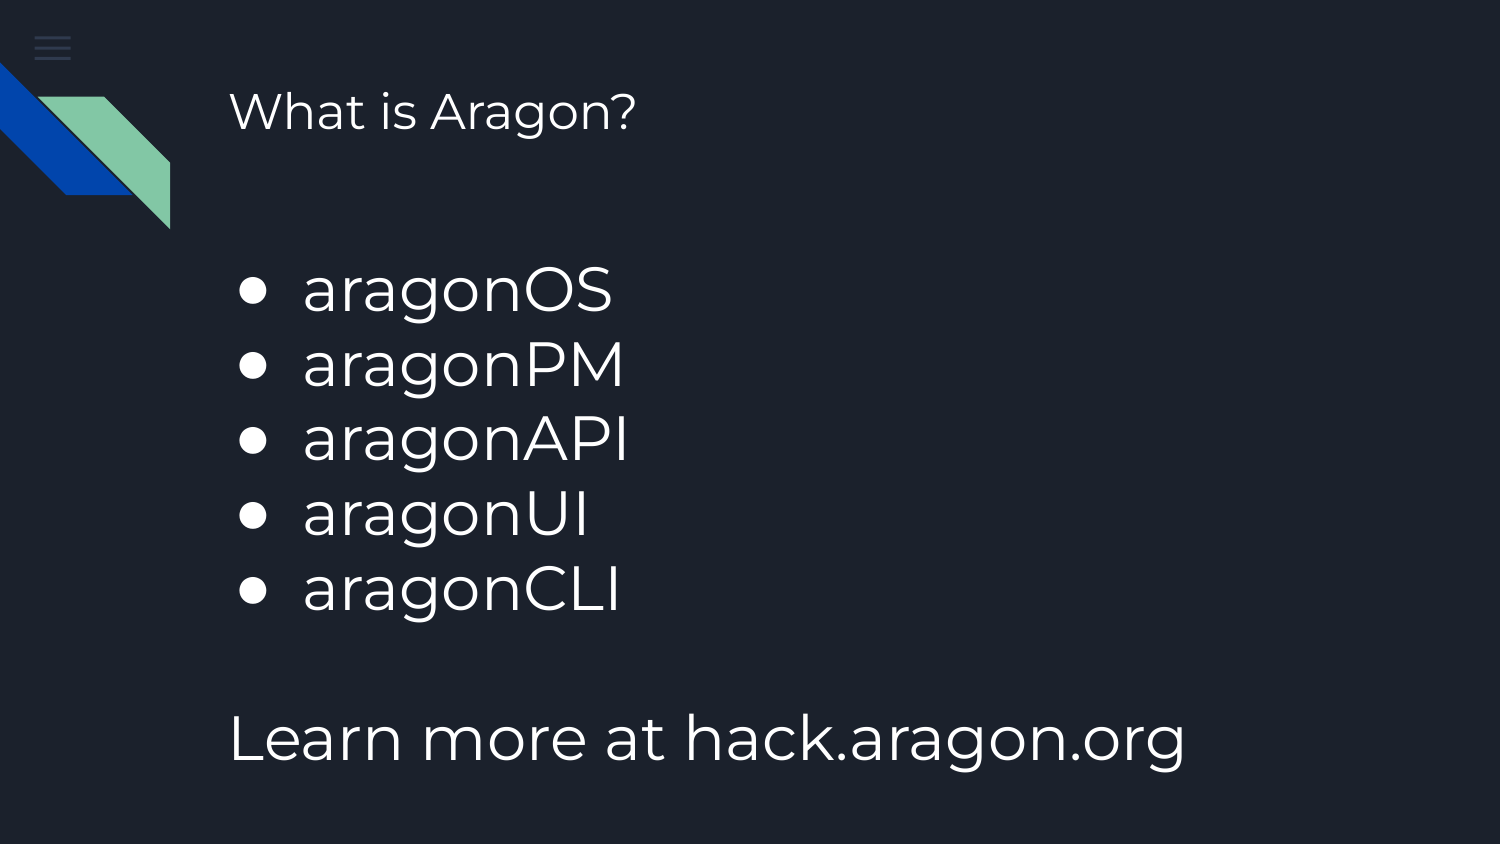

# What is Aragon?
aragonOS
aragonPM
aragonAPI
aragonUI
aragonCLI

Learn more at hack.aragon.org